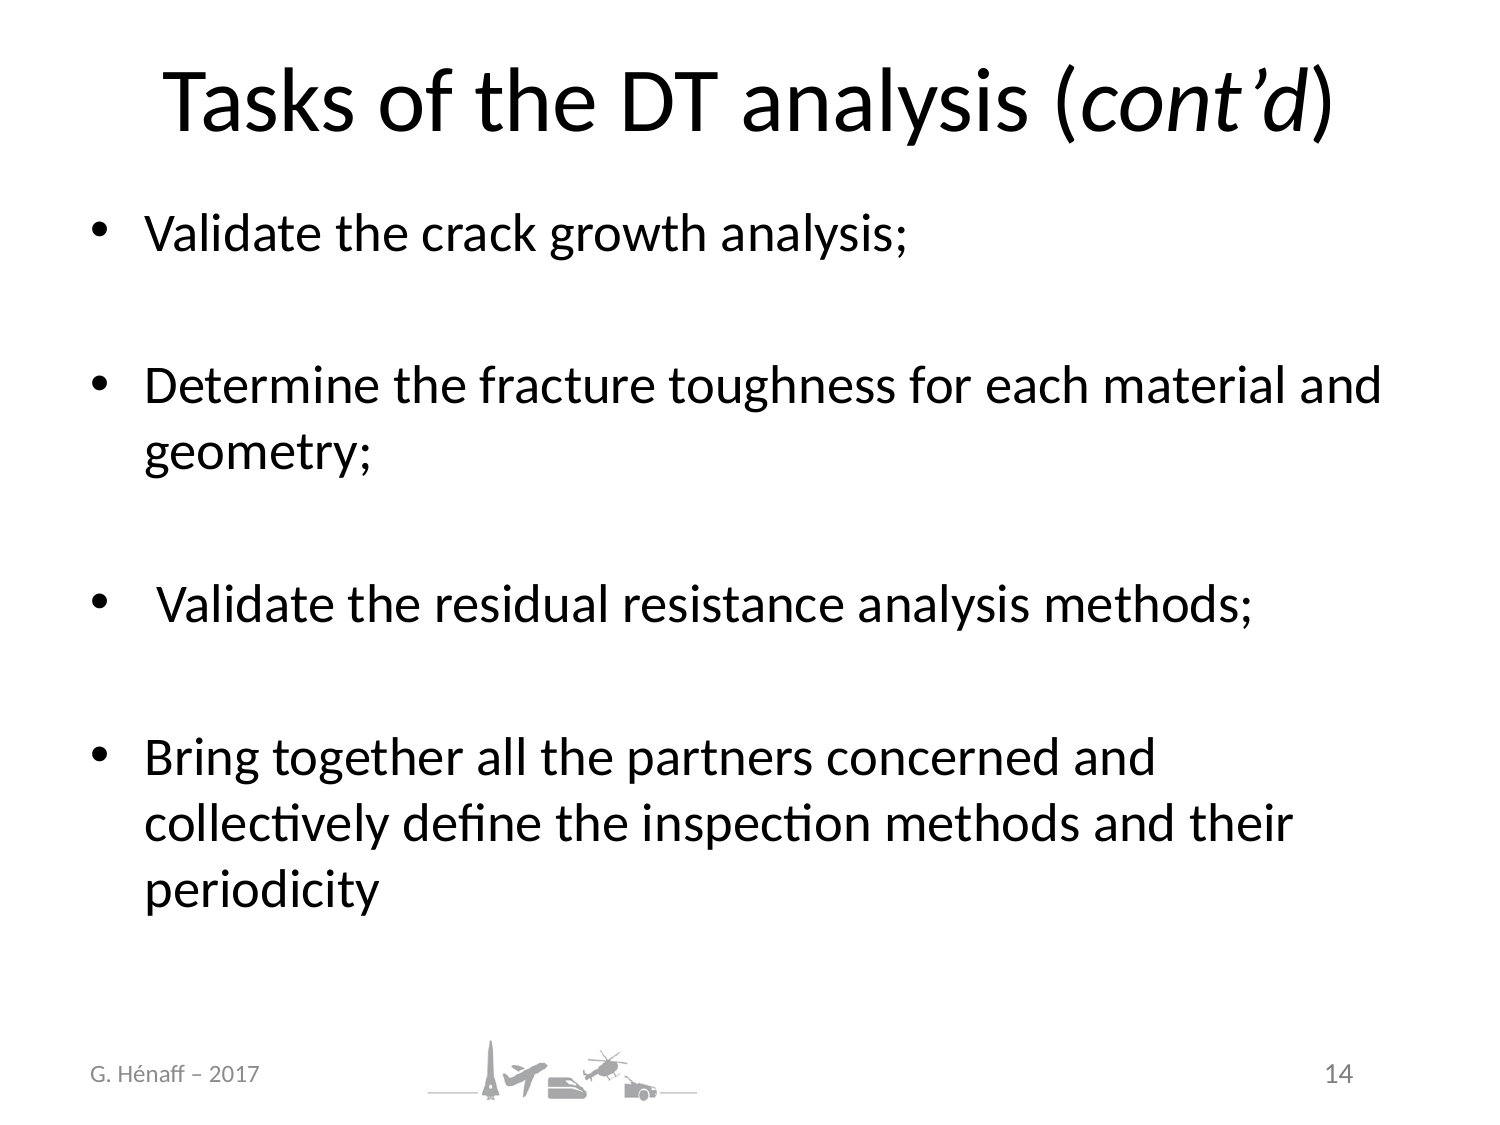

# Tasks of the DT analysis (cont’d)
Validate the crack growth analysis;

Determine the fracture toughness for each material and geometry;

 Validate the residual resistance analysis methods;

Bring together all the partners concerned and collectively define the inspection methods and their periodicity
G. Hénaff – 2017